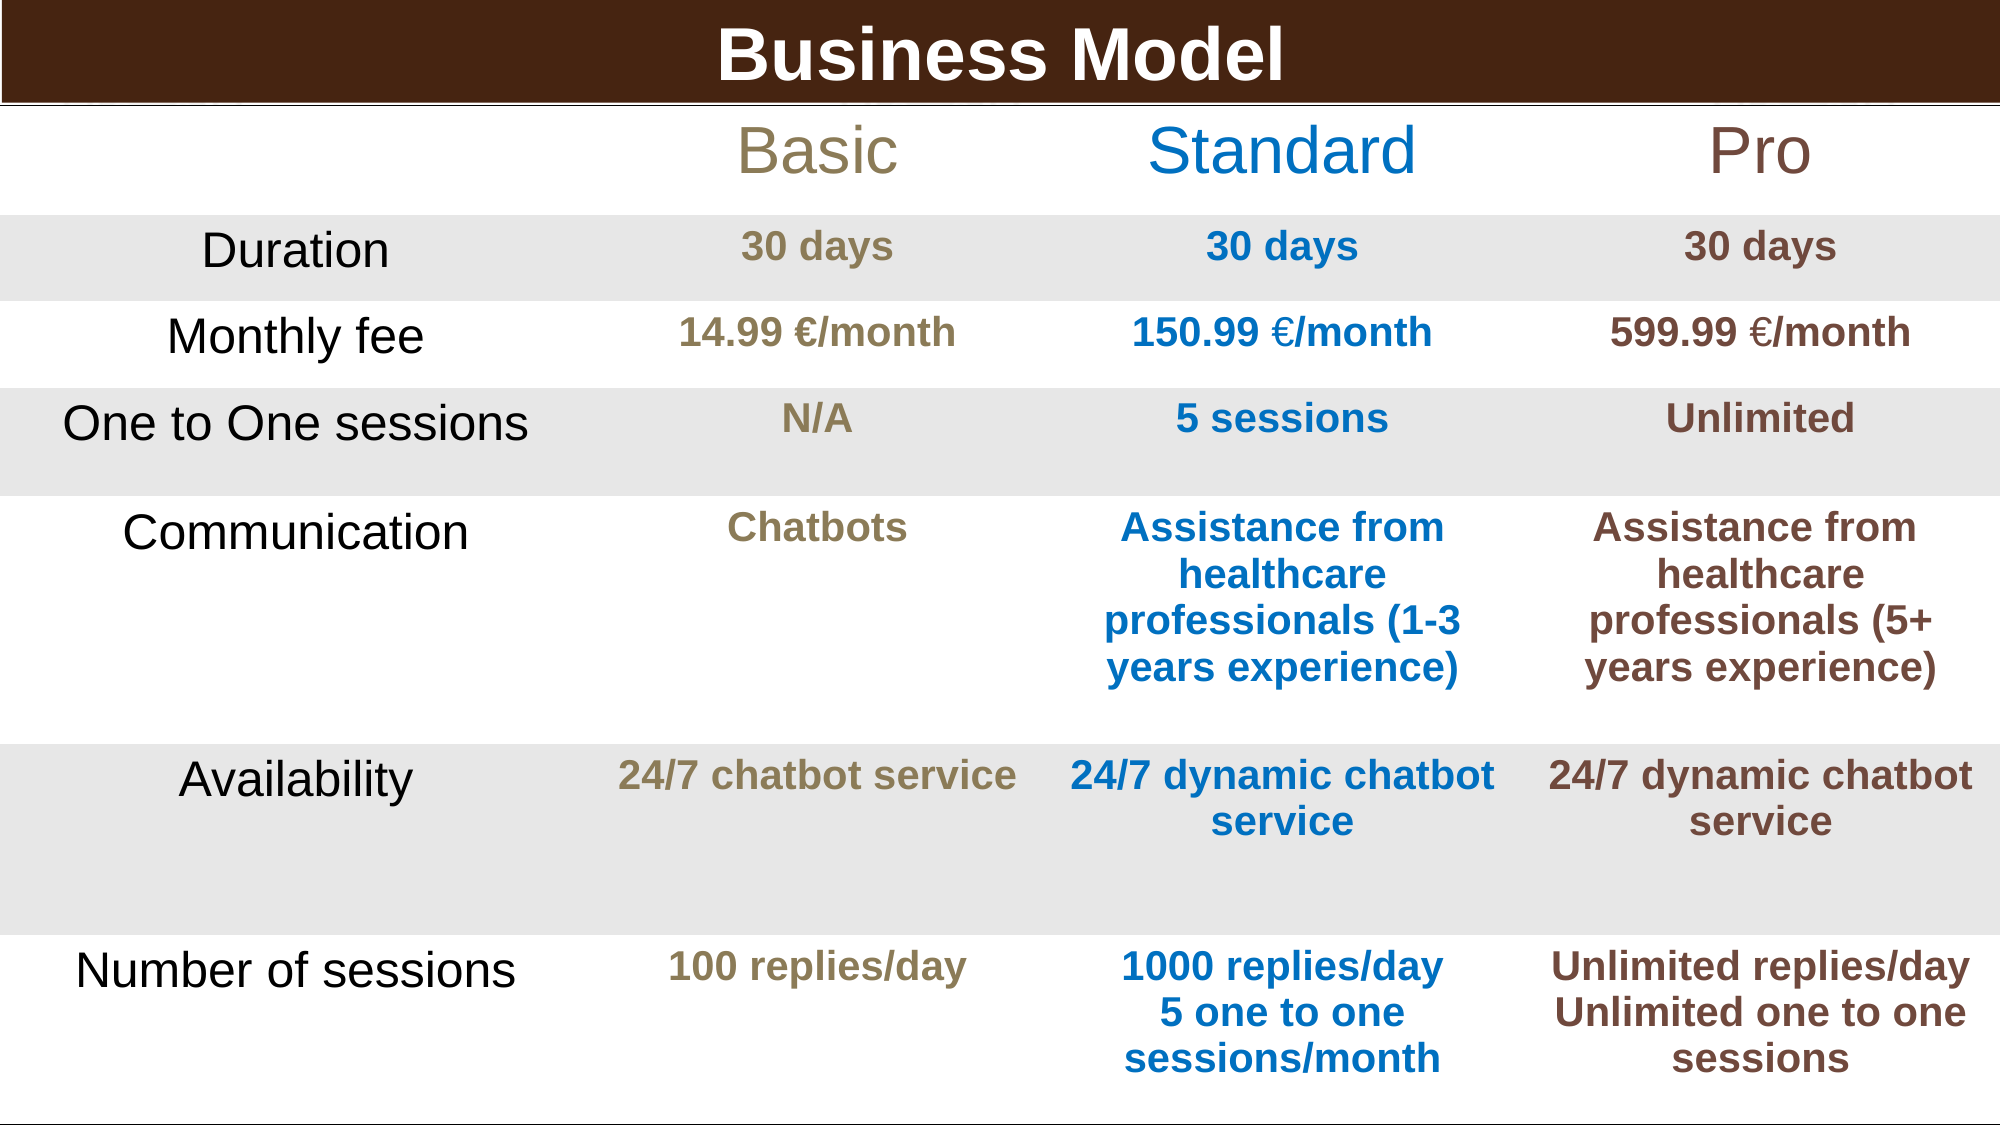

Business model
Business Model
|  | Basic | Standard | Pro |
| --- | --- | --- | --- |
| Duration | 30 days | 30 days | 30 days |
| Monthly fee | 14.99 €/month | 150.99 €/month | 599.99 €/month |
| One to One sessions | N/A | 5 sessions | Unlimited |
| Communication | Chatbots | Assistance from healthcare professionals (1-3 years experience) | Assistance from healthcare professionals (5+ years experience) |
| Availability | 24/7 chatbot service | 24/7 dynamic chatbot service | 24/7 dynamic chatbot service |
| Number of sessions | 100 replies/day | 1000 replies/day 5 one to one sessions/month | Unlimited replies/day Unlimited one to one sessions |